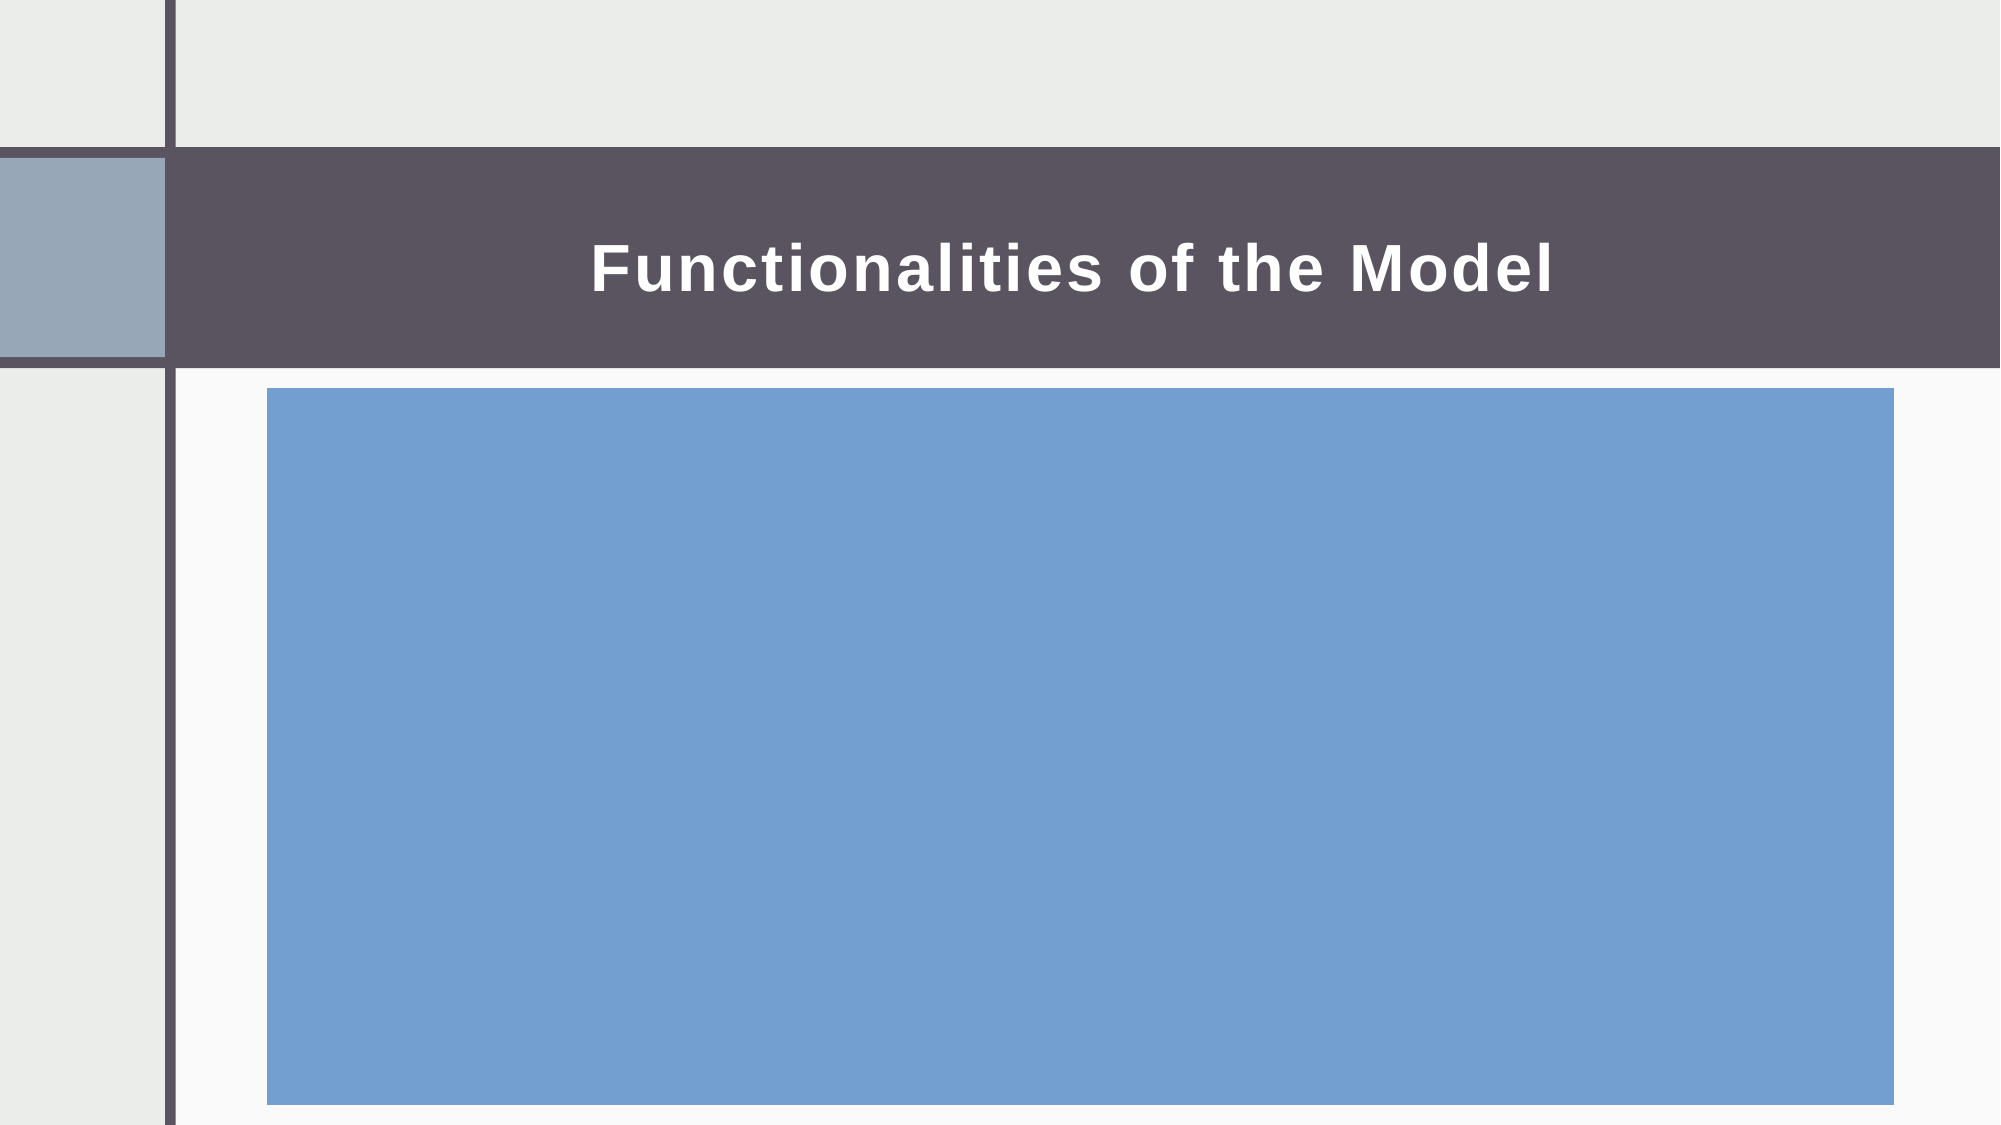

# Functionalities of the Model
Facial Recognition
Access Control
Database Management
User Interface
Attendance Tracking
Data Analytics
Integration with Existing Systems
Scalability and Customization